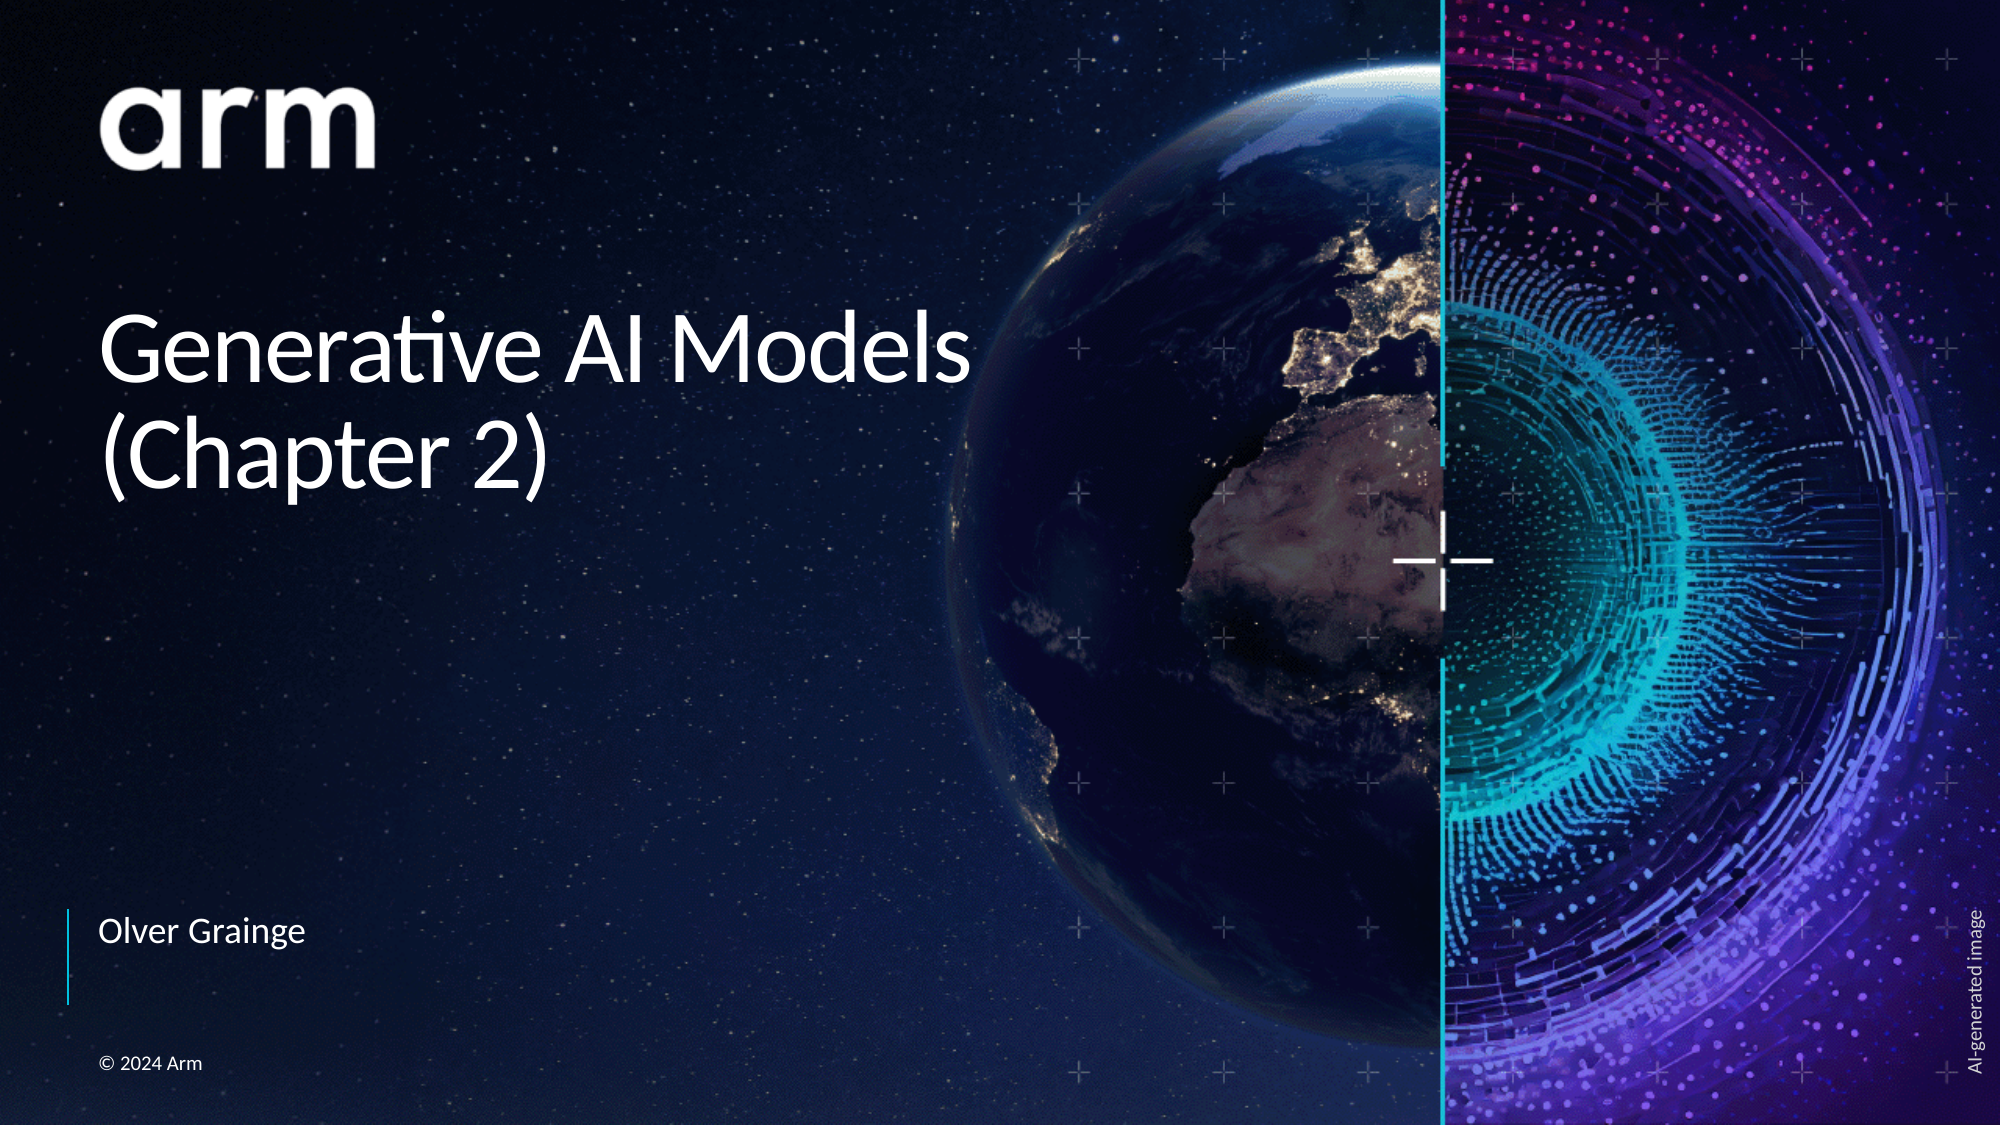

# Generative AI Models (Chapter 2)

Olver Grainge